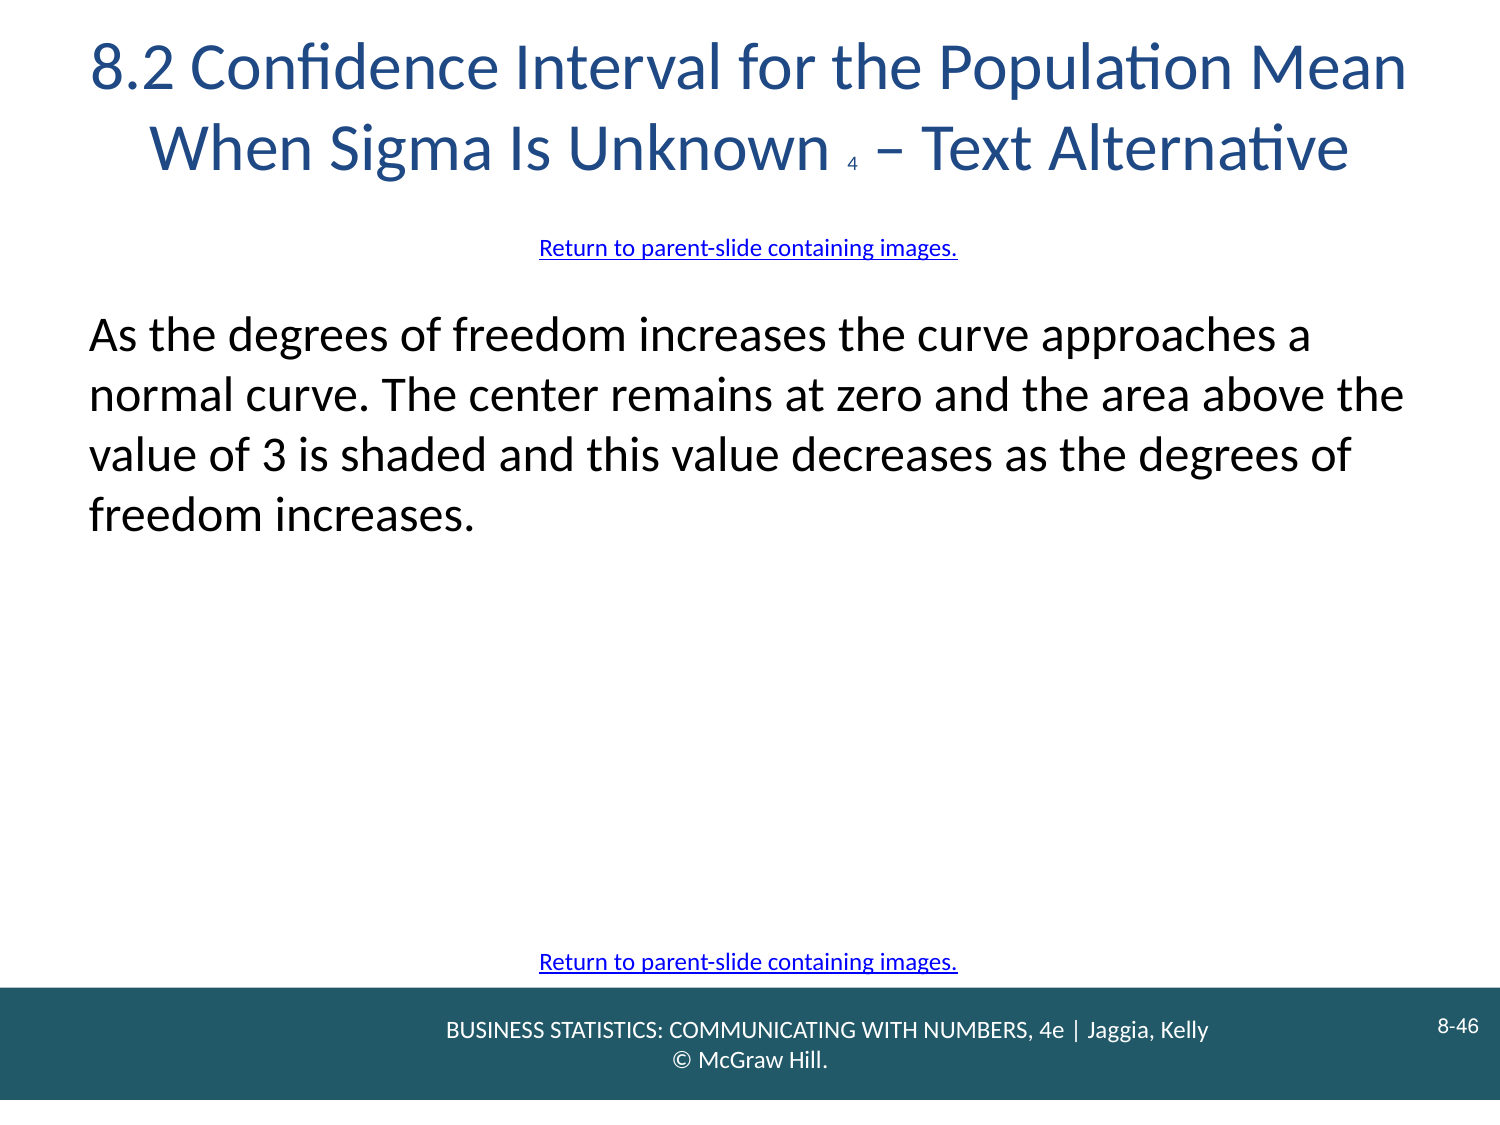

# 8.2 Confidence Interval for the Population Mean When Sigma Is Unknown 4 – Text Alternative
Return to parent-slide containing images.
As the degrees of freedom increases the curve approaches a normal curve. The center remains at zero and the area above the value of 3 is shaded and this value decreases as the degrees of freedom increases.
Return to parent-slide containing images.